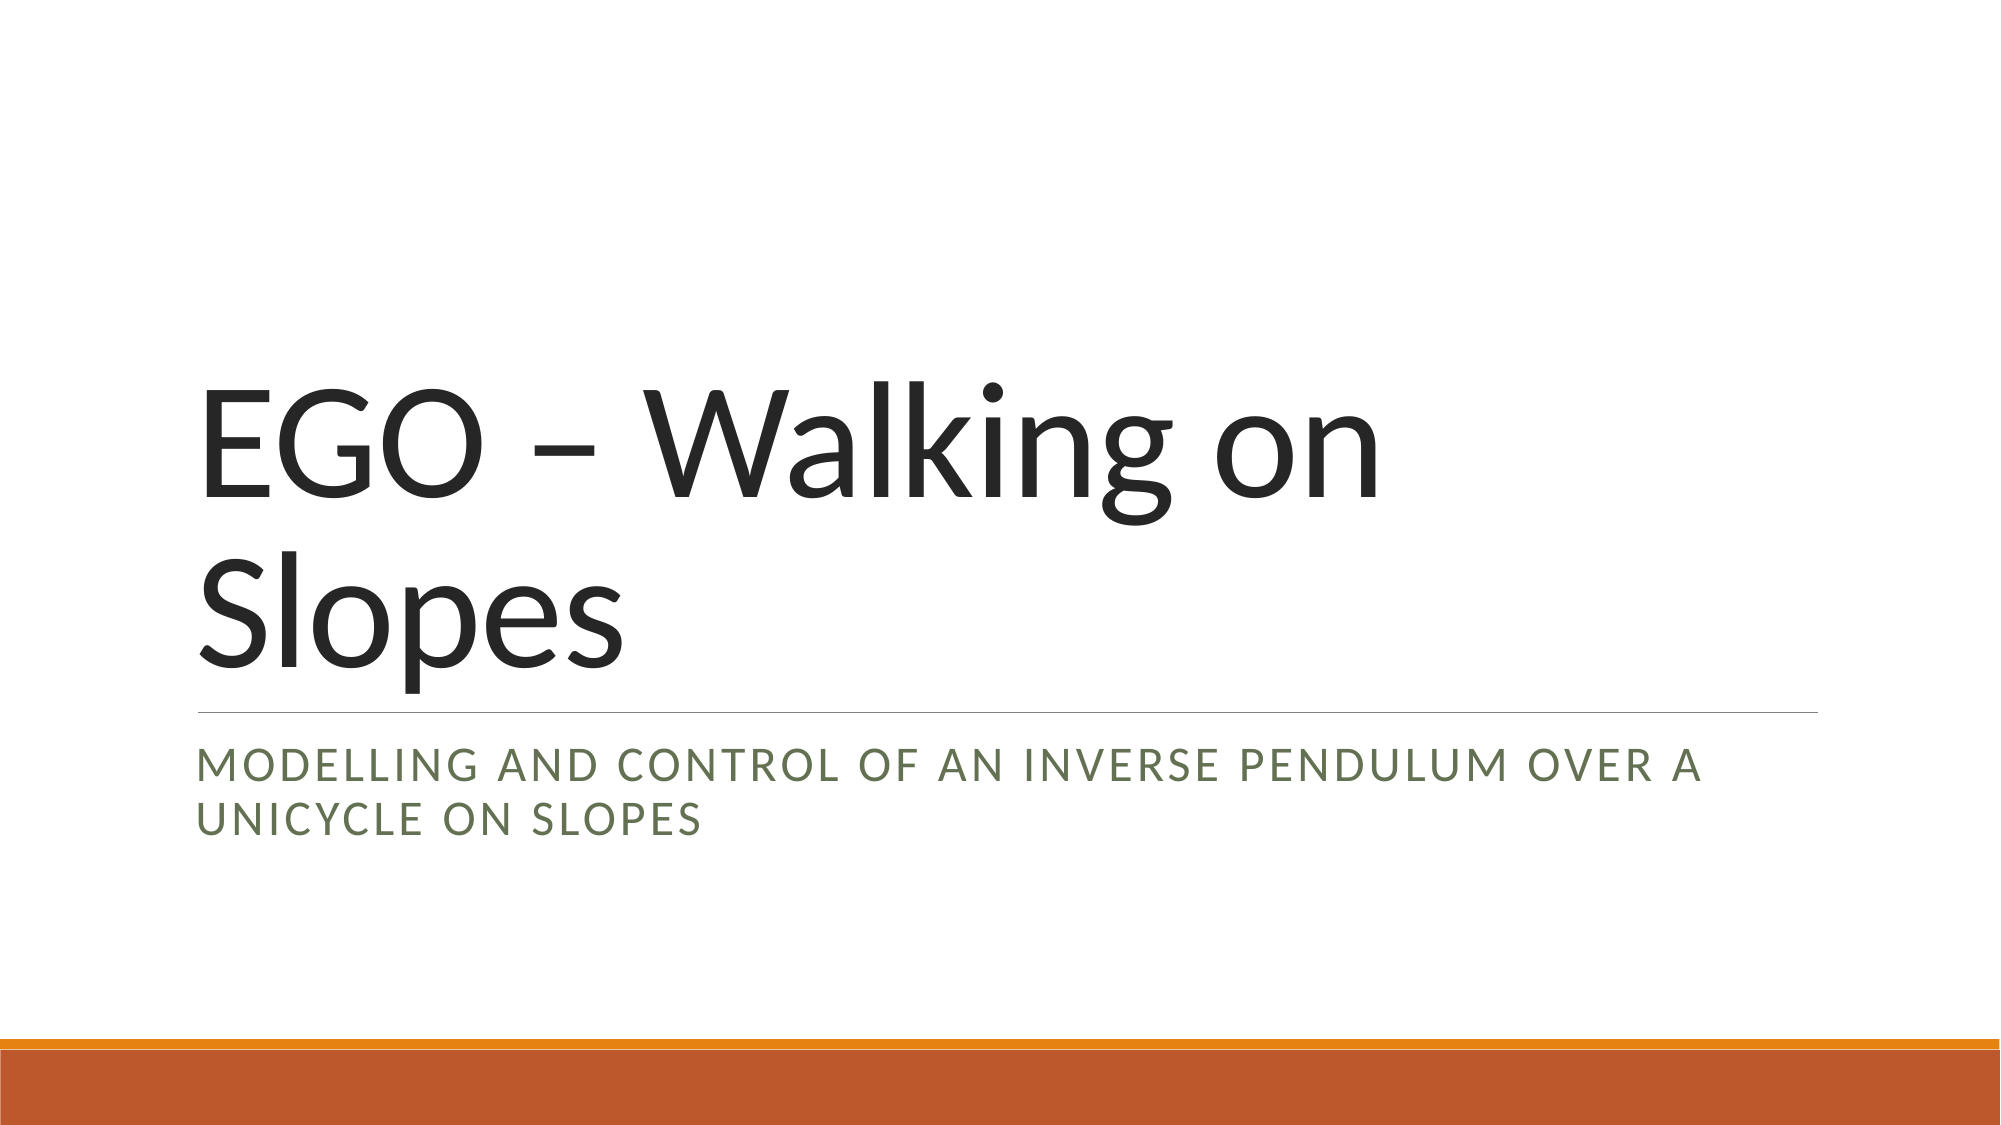

# EGO – Walking on Slopes
Modelling and control of an inverse pendulum over a unicycle on slopes